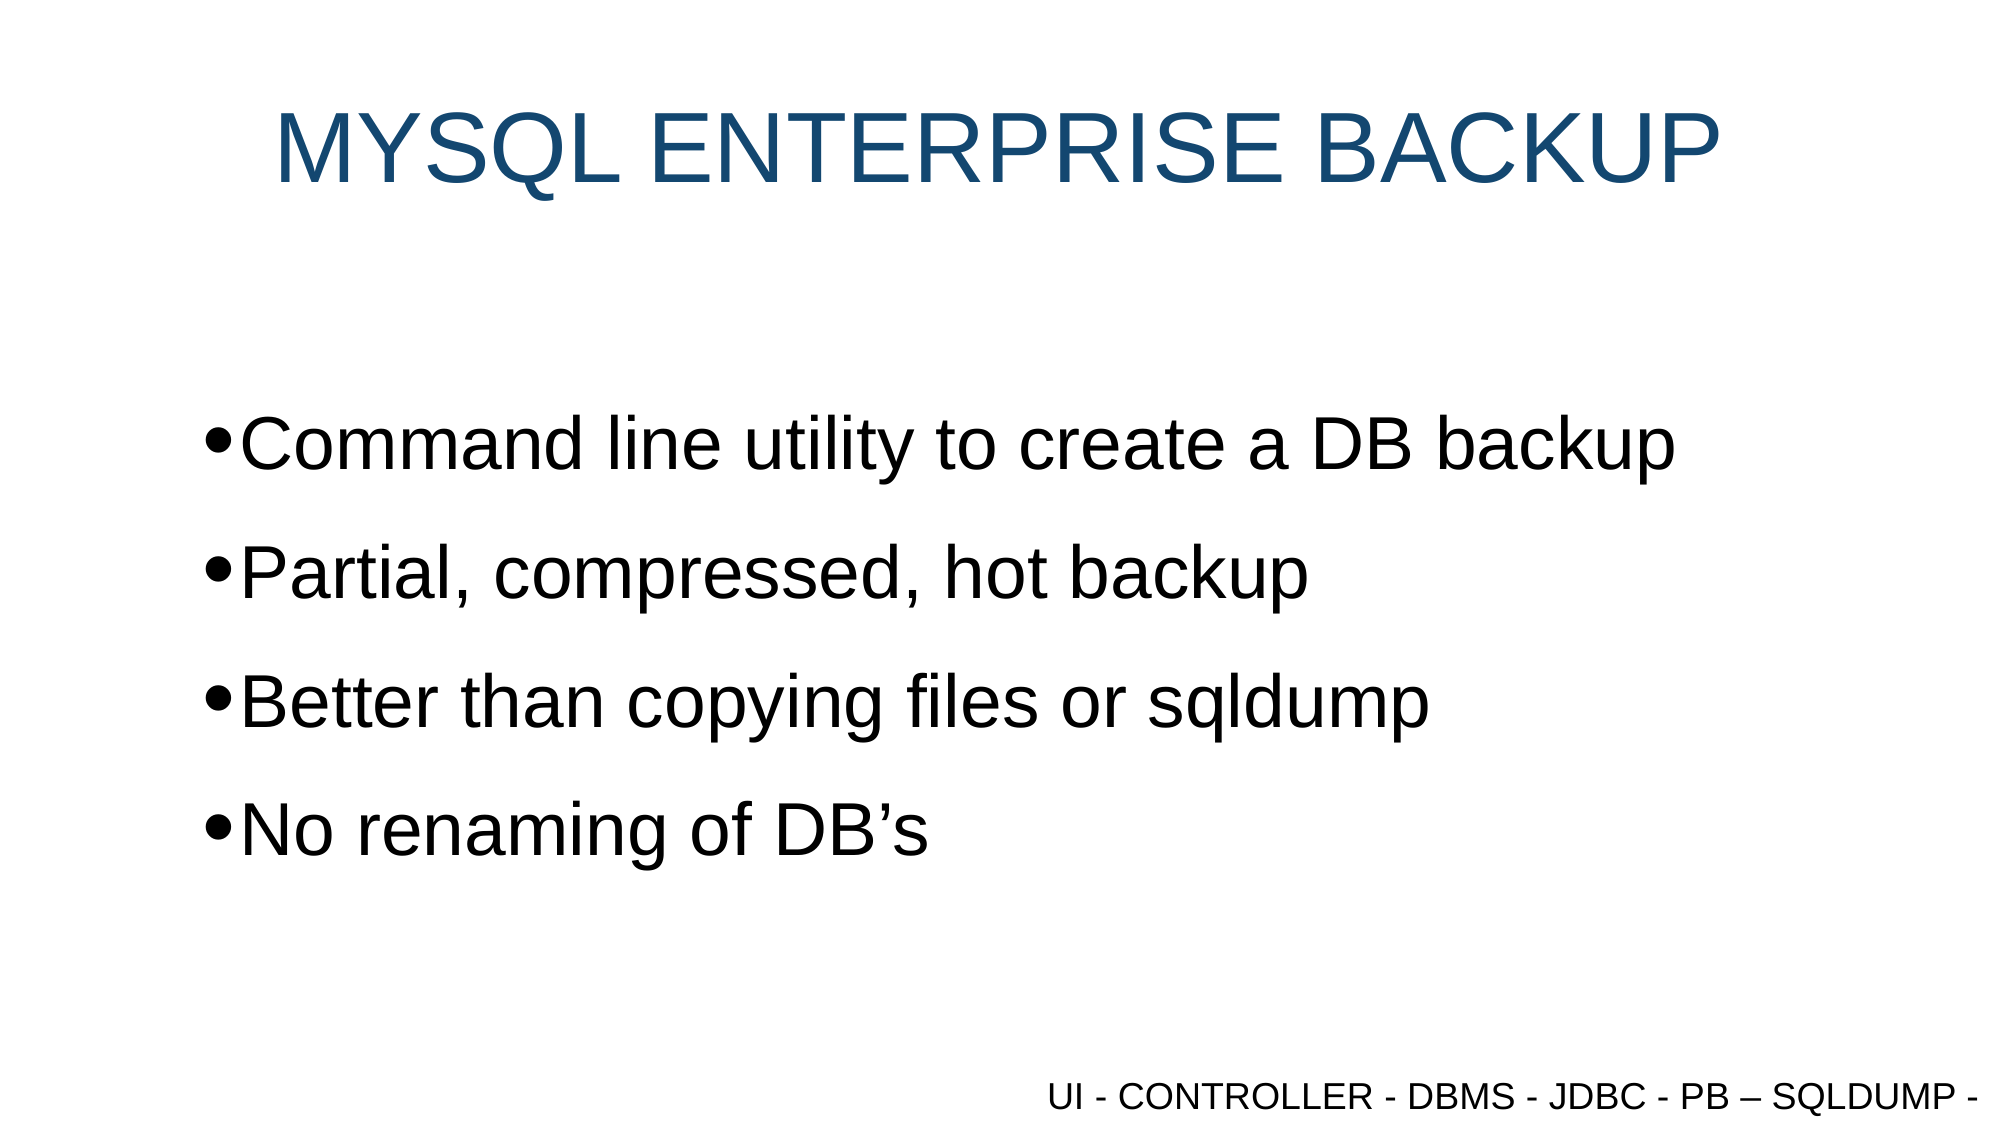

# Mysql enterprise backup
Command line utility to create a DB backup
Partial, compressed, hot backup
Better than copying files or sqldump
No renaming of DB’s

UI - CONTROLLER - DBMS - JDBC - PB – SQLDUMP - MEB - FT